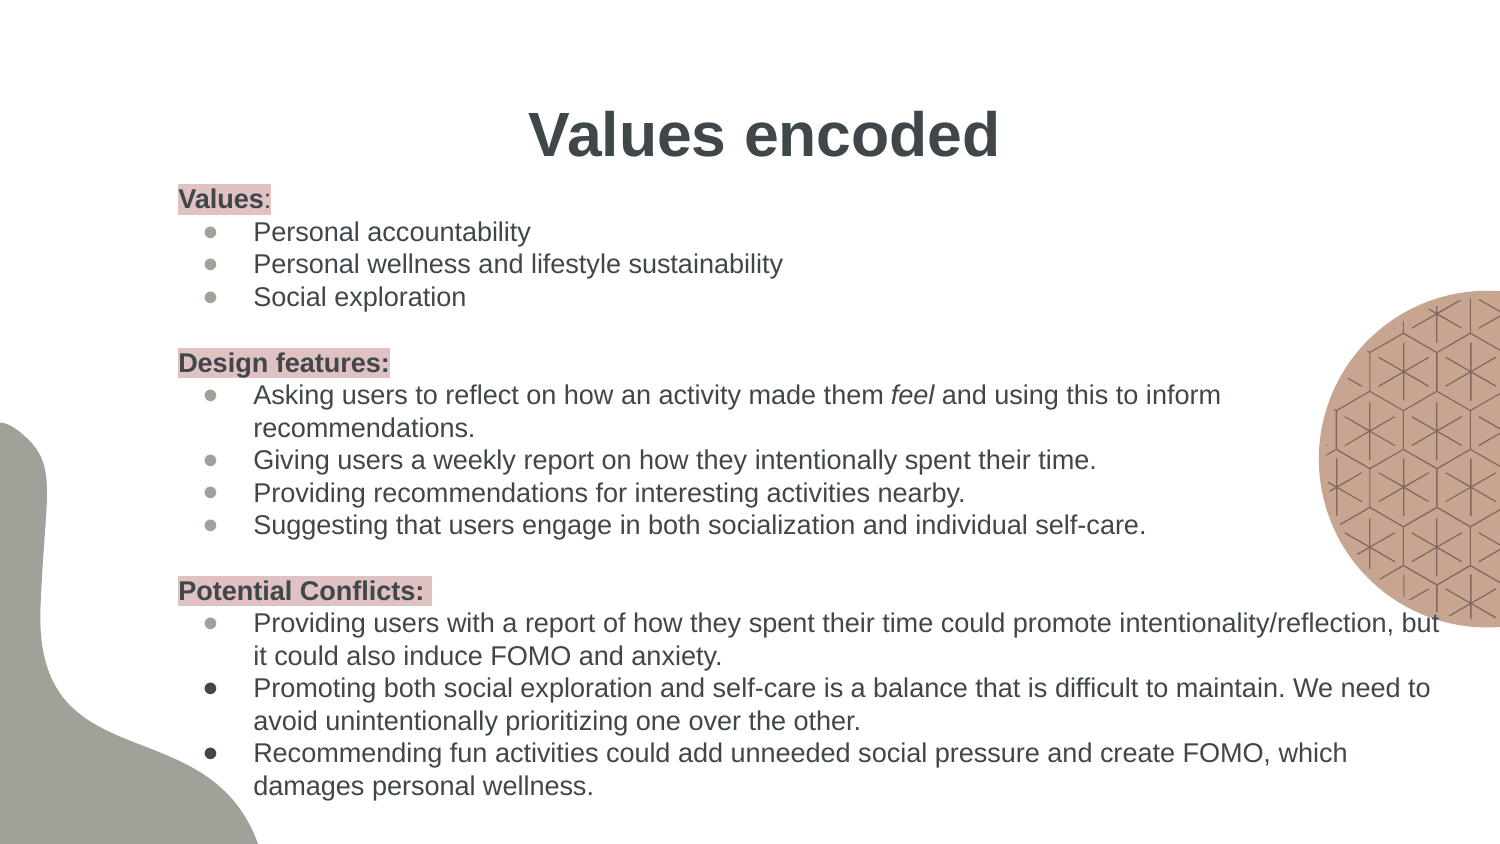

# Values encoded
Values:
Personal accountability
Personal wellness and lifestyle sustainability
Social exploration
Design features:
Asking users to reflect on how an activity made them feel and using this to inform recommendations.
Giving users a weekly report on how they intentionally spent their time.
Providing recommendations for interesting activities nearby.
Suggesting that users engage in both socialization and individual self-care.
Potential Conflicts:
Providing users with a report of how they spent their time could promote intentionality/reflection, but it could also induce FOMO and anxiety.
Promoting both social exploration and self-care is a balance that is difficult to maintain. We need to avoid unintentionally prioritizing one over the other.
Recommending fun activities could add unneeded social pressure and create FOMO, which  damages personal wellness.